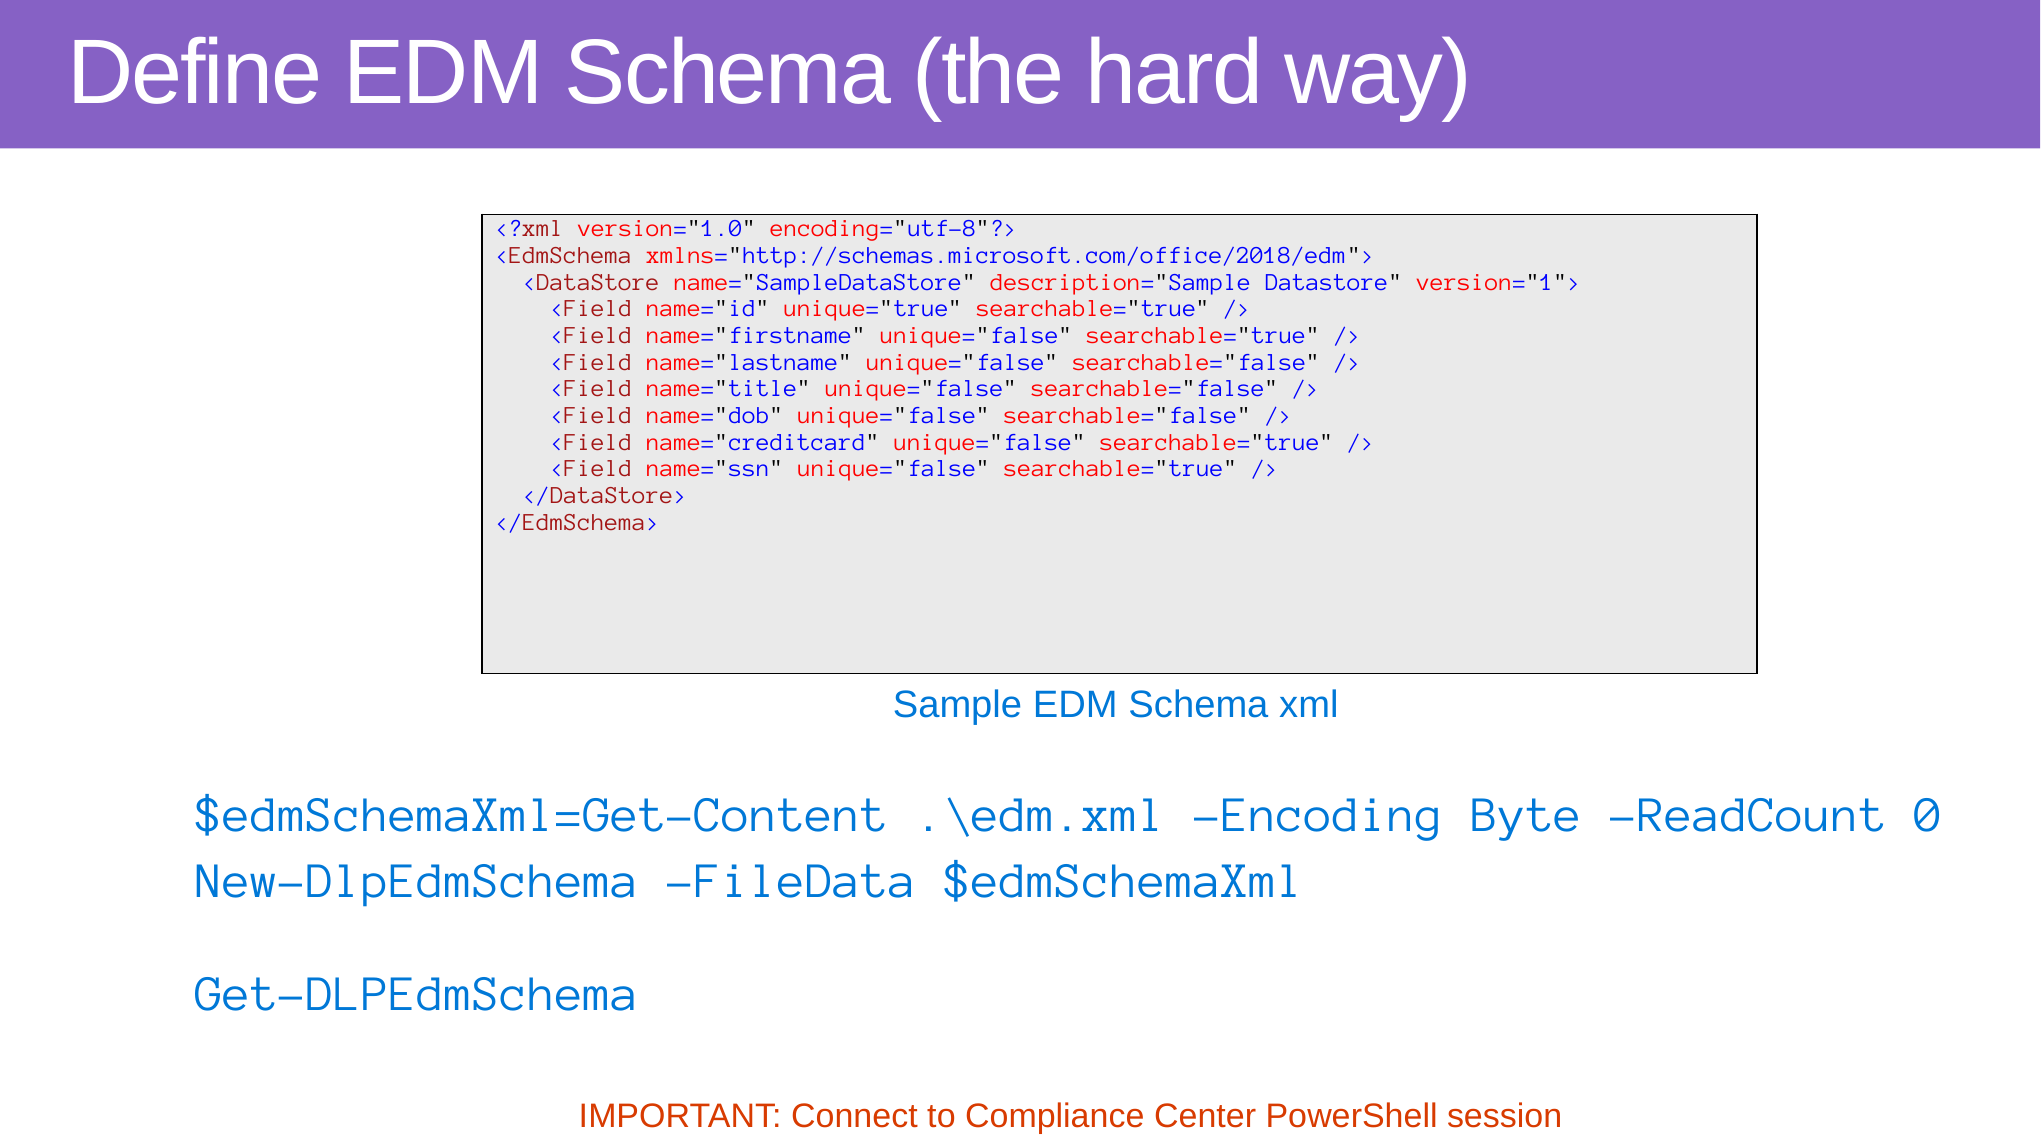

# Define EDM Schema (the hard way)
| <?xml version="1.0" encoding="utf-8"?> <EdmSchema xmlns="http://schemas.microsoft.com/office/2018/edm"> <DataStore name="SampleDataStore" description="Sample Datastore" version="1"> <Field name="id" unique="true" searchable="true" /> <Field name="firstname" unique="false" searchable="true" /> <Field name="lastname" unique="false" searchable="false" /> <Field name="title" unique="false" searchable="false" /> <Field name="dob" unique="false" searchable="false" /> <Field name="creditcard" unique="false" searchable="true" /> <Field name="ssn" unique="false" searchable="true" /> </DataStore> </EdmSchema> |
| --- |
Sample EDM Schema xml

$edmSchemaXml=Get-Content .\edm.xml -Encoding Byte -ReadCount 0
New-DlpEdmSchema -FileData $edmSchemaXml

Get-DLPEdmSchema

IMPORTANT: Connect to Compliance Center PowerShell session